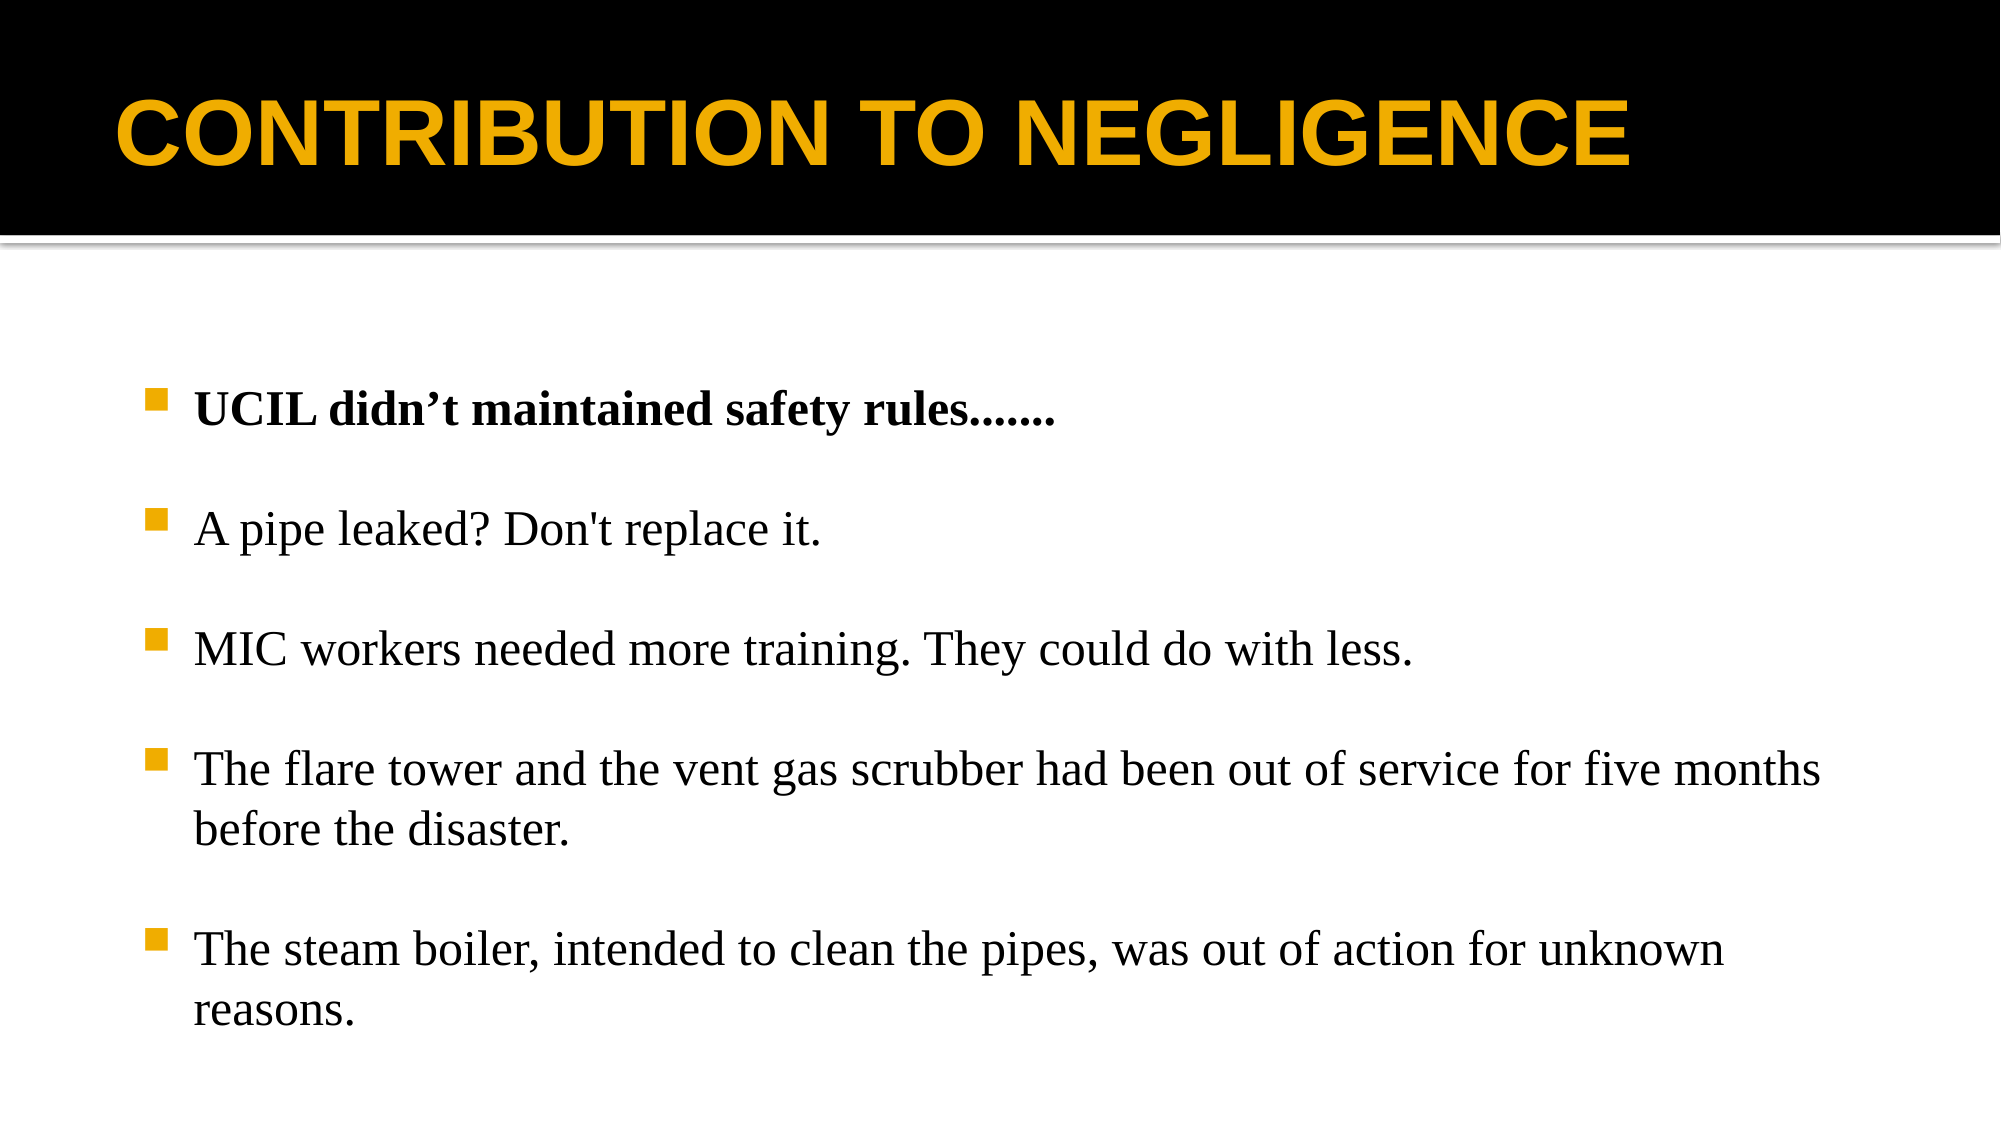

# CONTRIBUTION TO NEGLIGENCE
UCIL didn’t maintained safety rules.......

A pipe leaked? Don't replace it.

MIC workers needed more training. They could do with less.

The flare tower and the vent gas scrubber had been out of service for five months before the disaster.

The steam boiler, intended to clean the pipes, was out of action for unknown reasons.